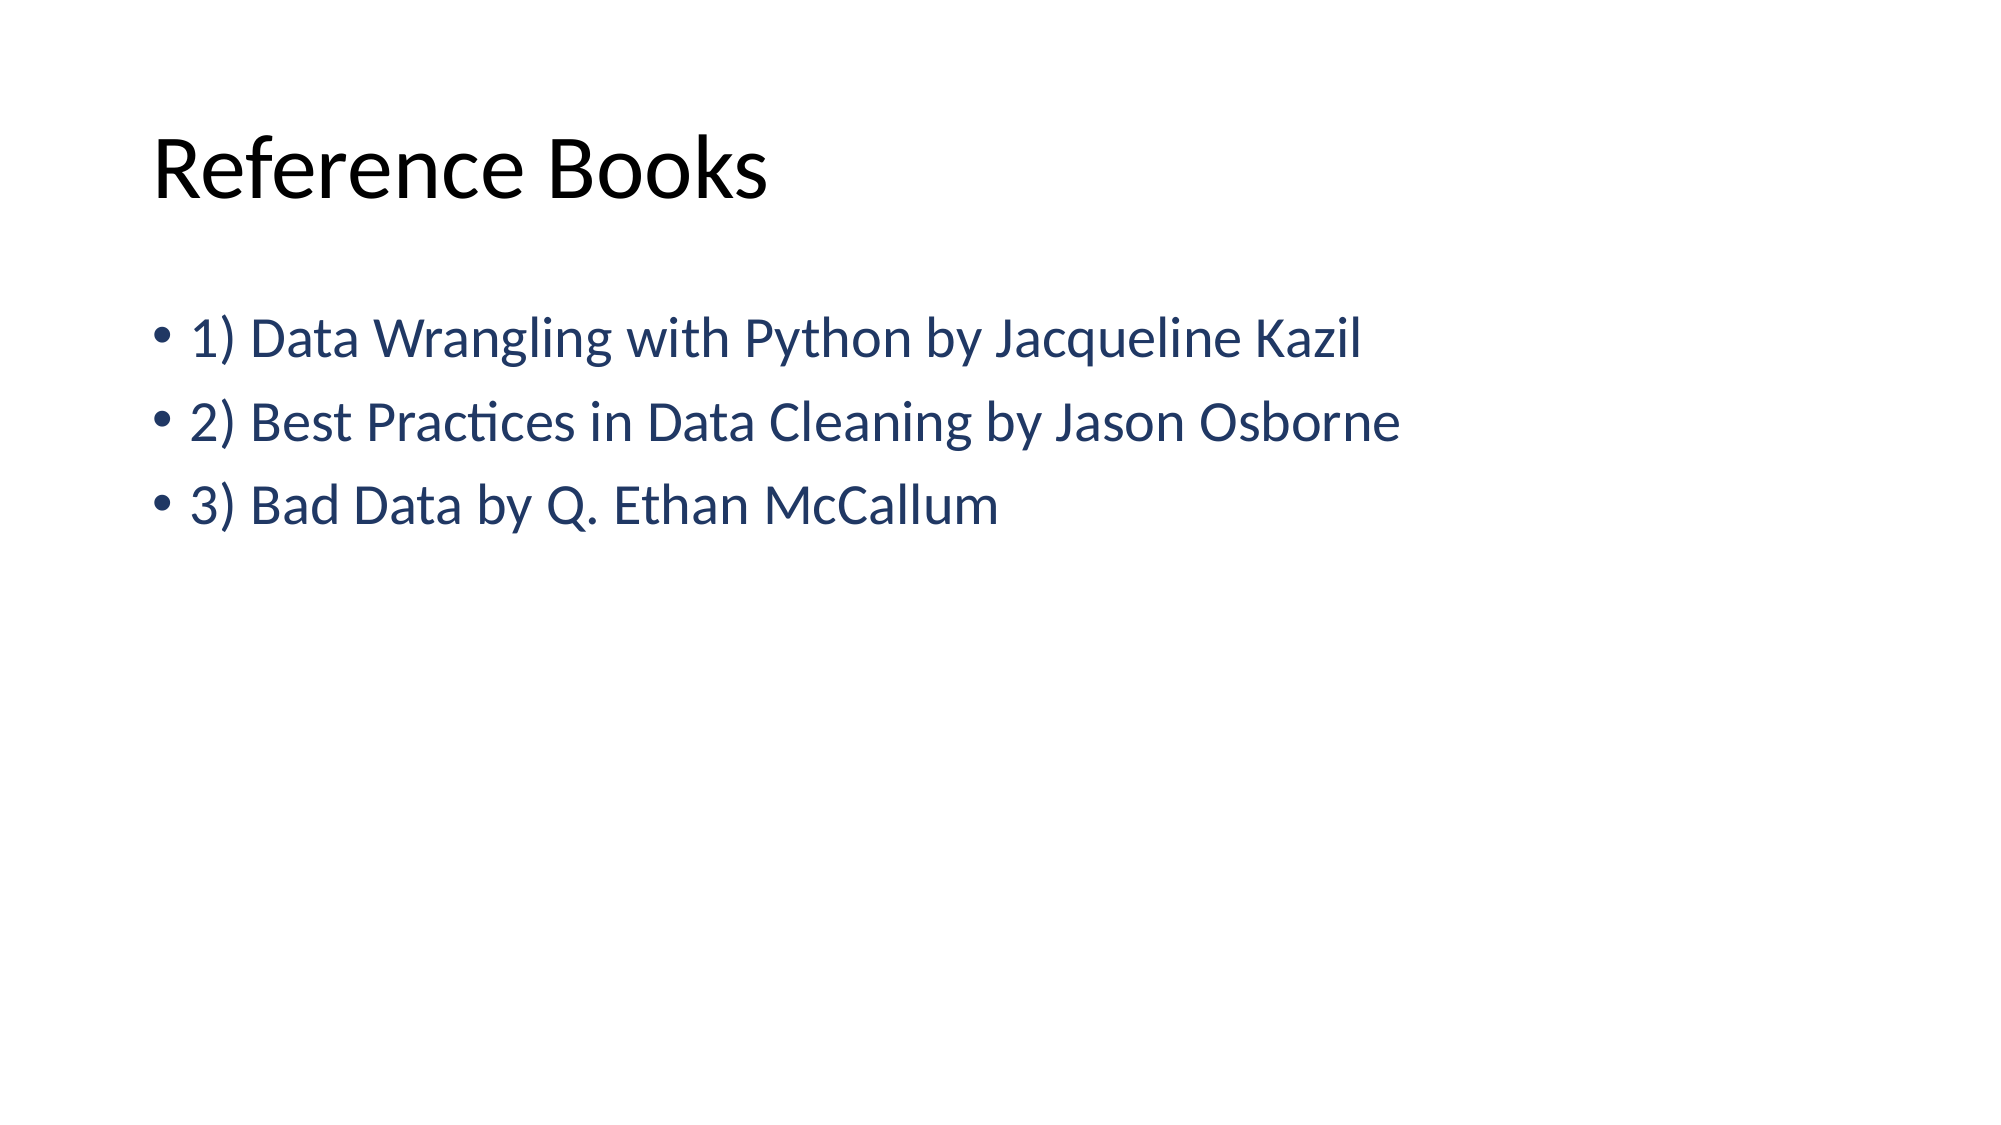

# Reference Books
1) Data Wrangling with Python by Jacqueline Kazil
2) Best Practices in Data Cleaning by Jason Osborne
3) Bad Data by Q. Ethan McCallum